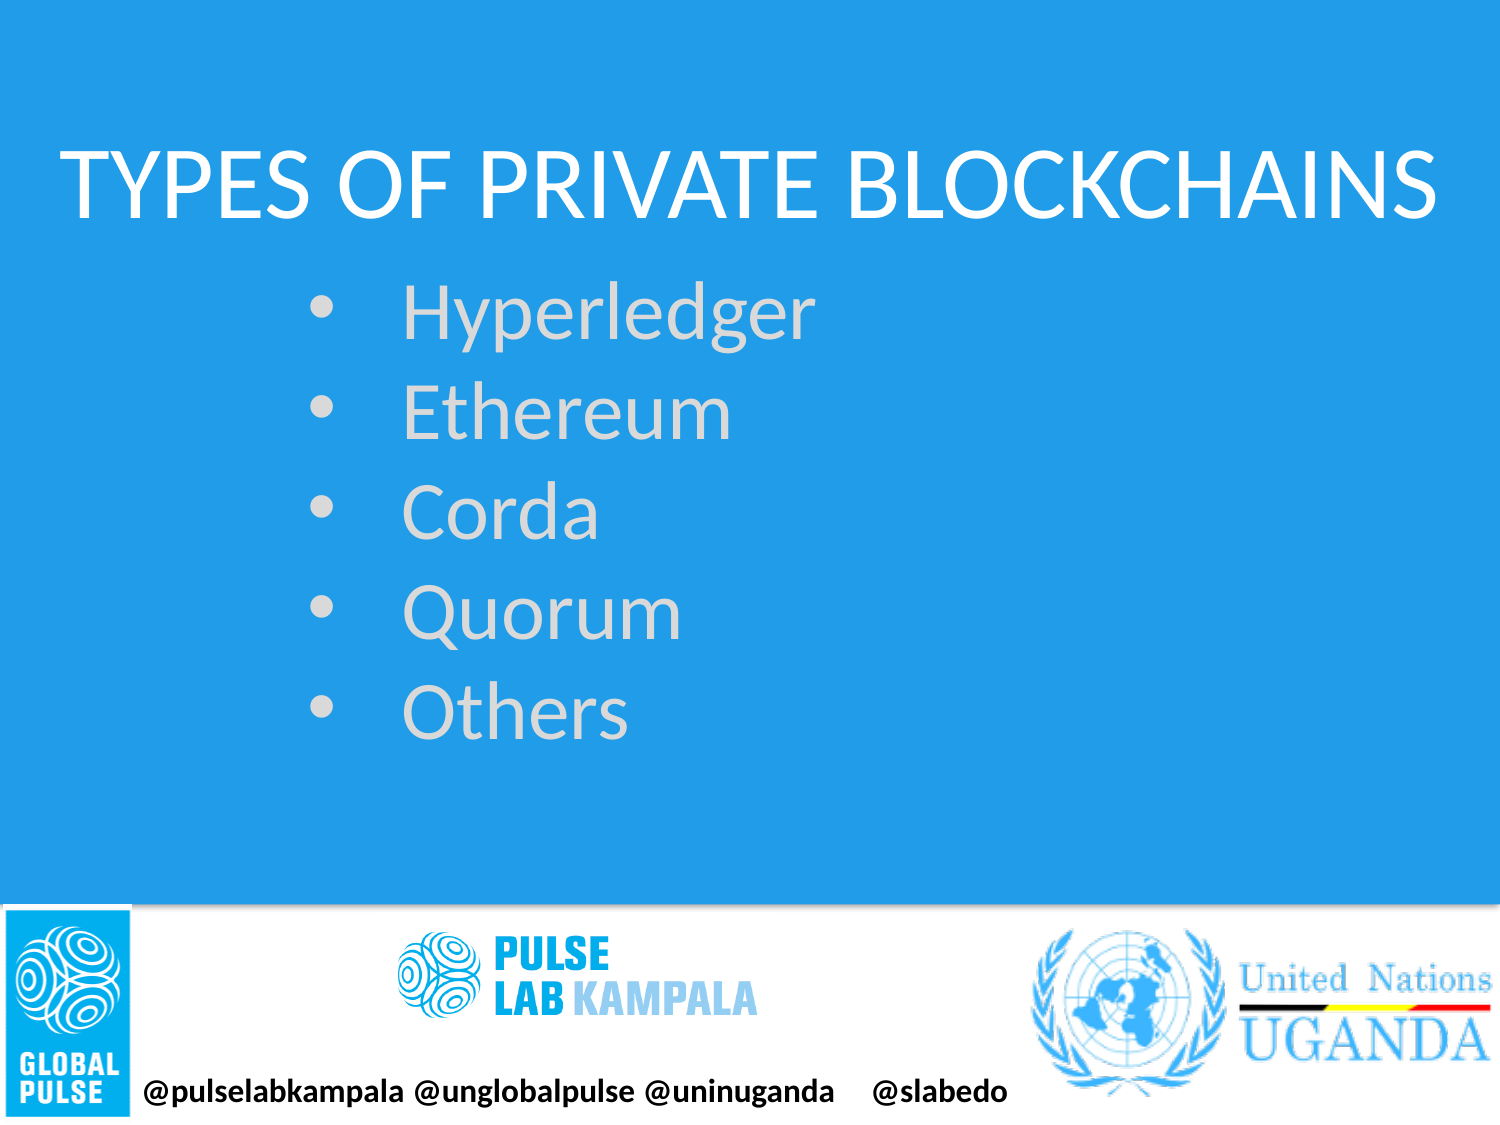

TYPES OF PRIVATE BLOCKCHAINS
Hyperledger
Ethereum
Corda
Quorum
Others